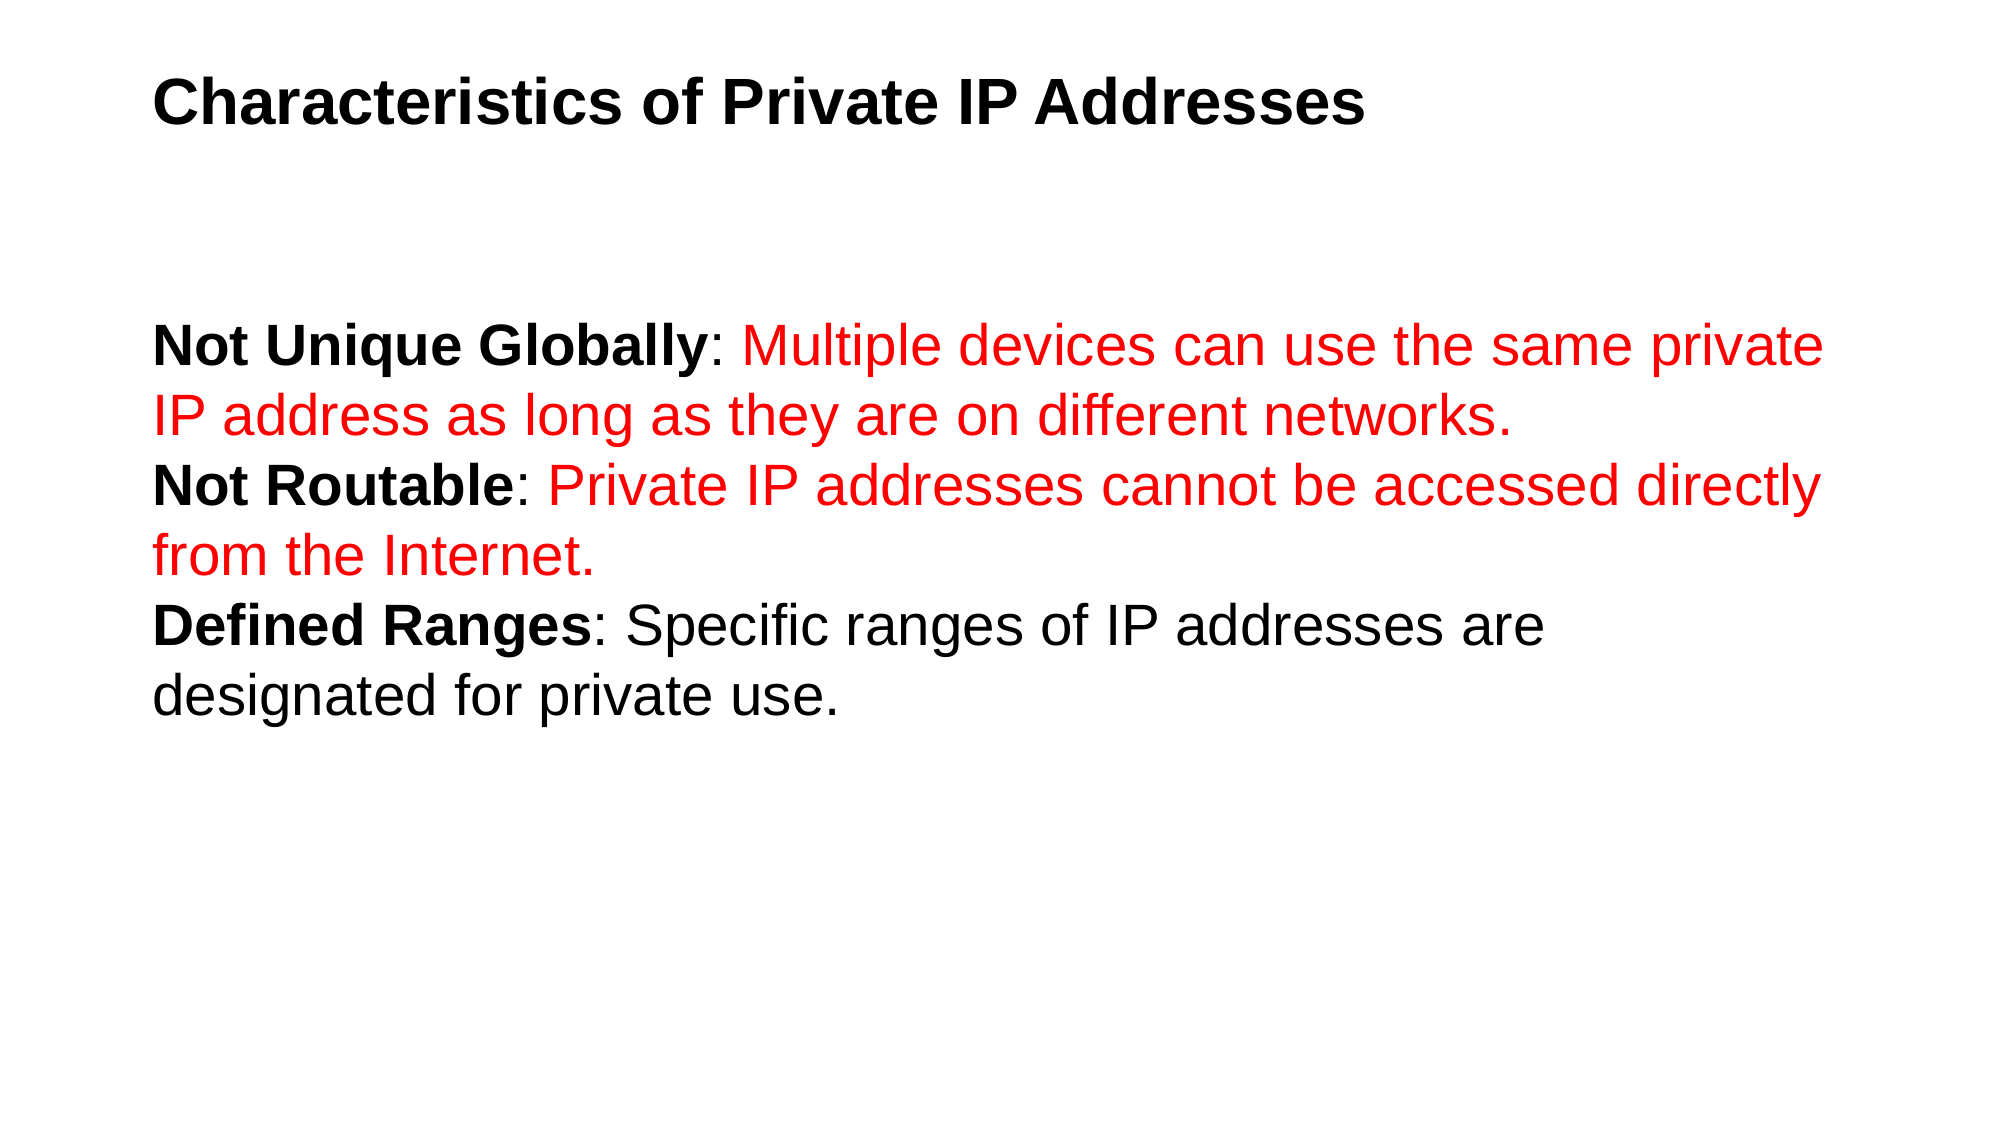

# Characteristics of Private IP Addresses
Not Unique Globally: Multiple devices can use the same private IP address as long as they are on different networks.
Not Routable: Private IP addresses cannot be accessed directly from the Internet.
Defined Ranges: Specific ranges of IP addresses are designated for private use.